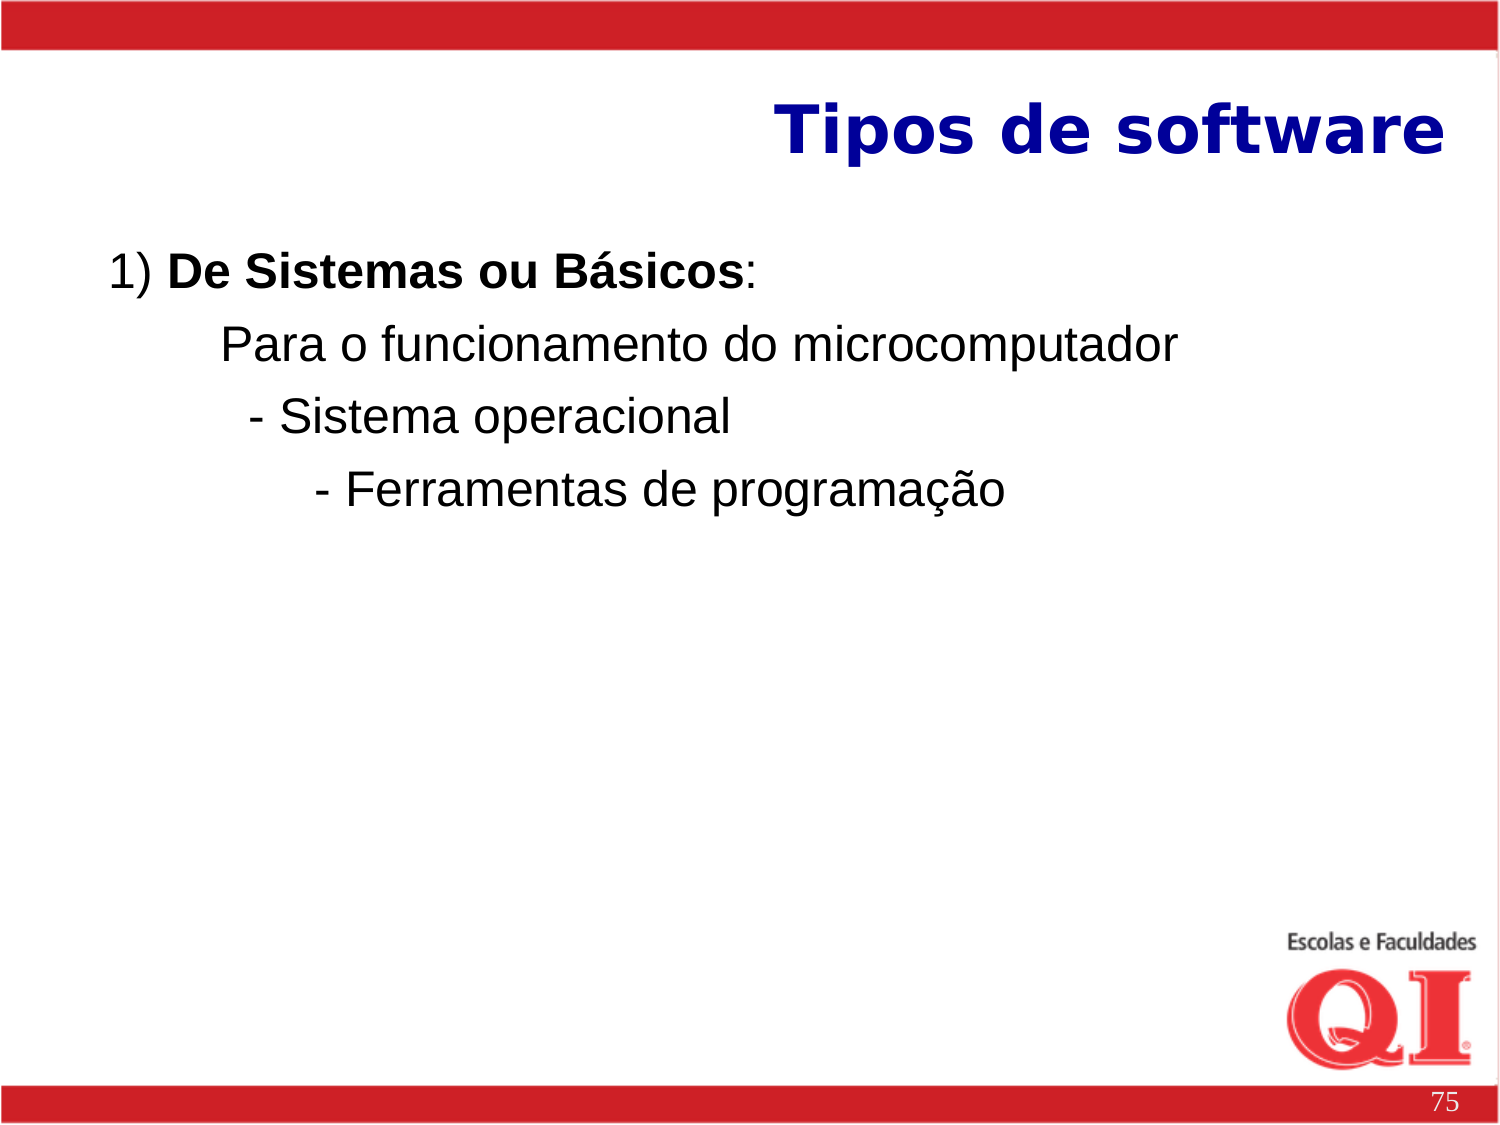

Tipos de software
1) De Sistemas ou Básicos:
        Para o funcionamento do microcomputador
          - Sistema operacional
		- Ferramentas de programação

75